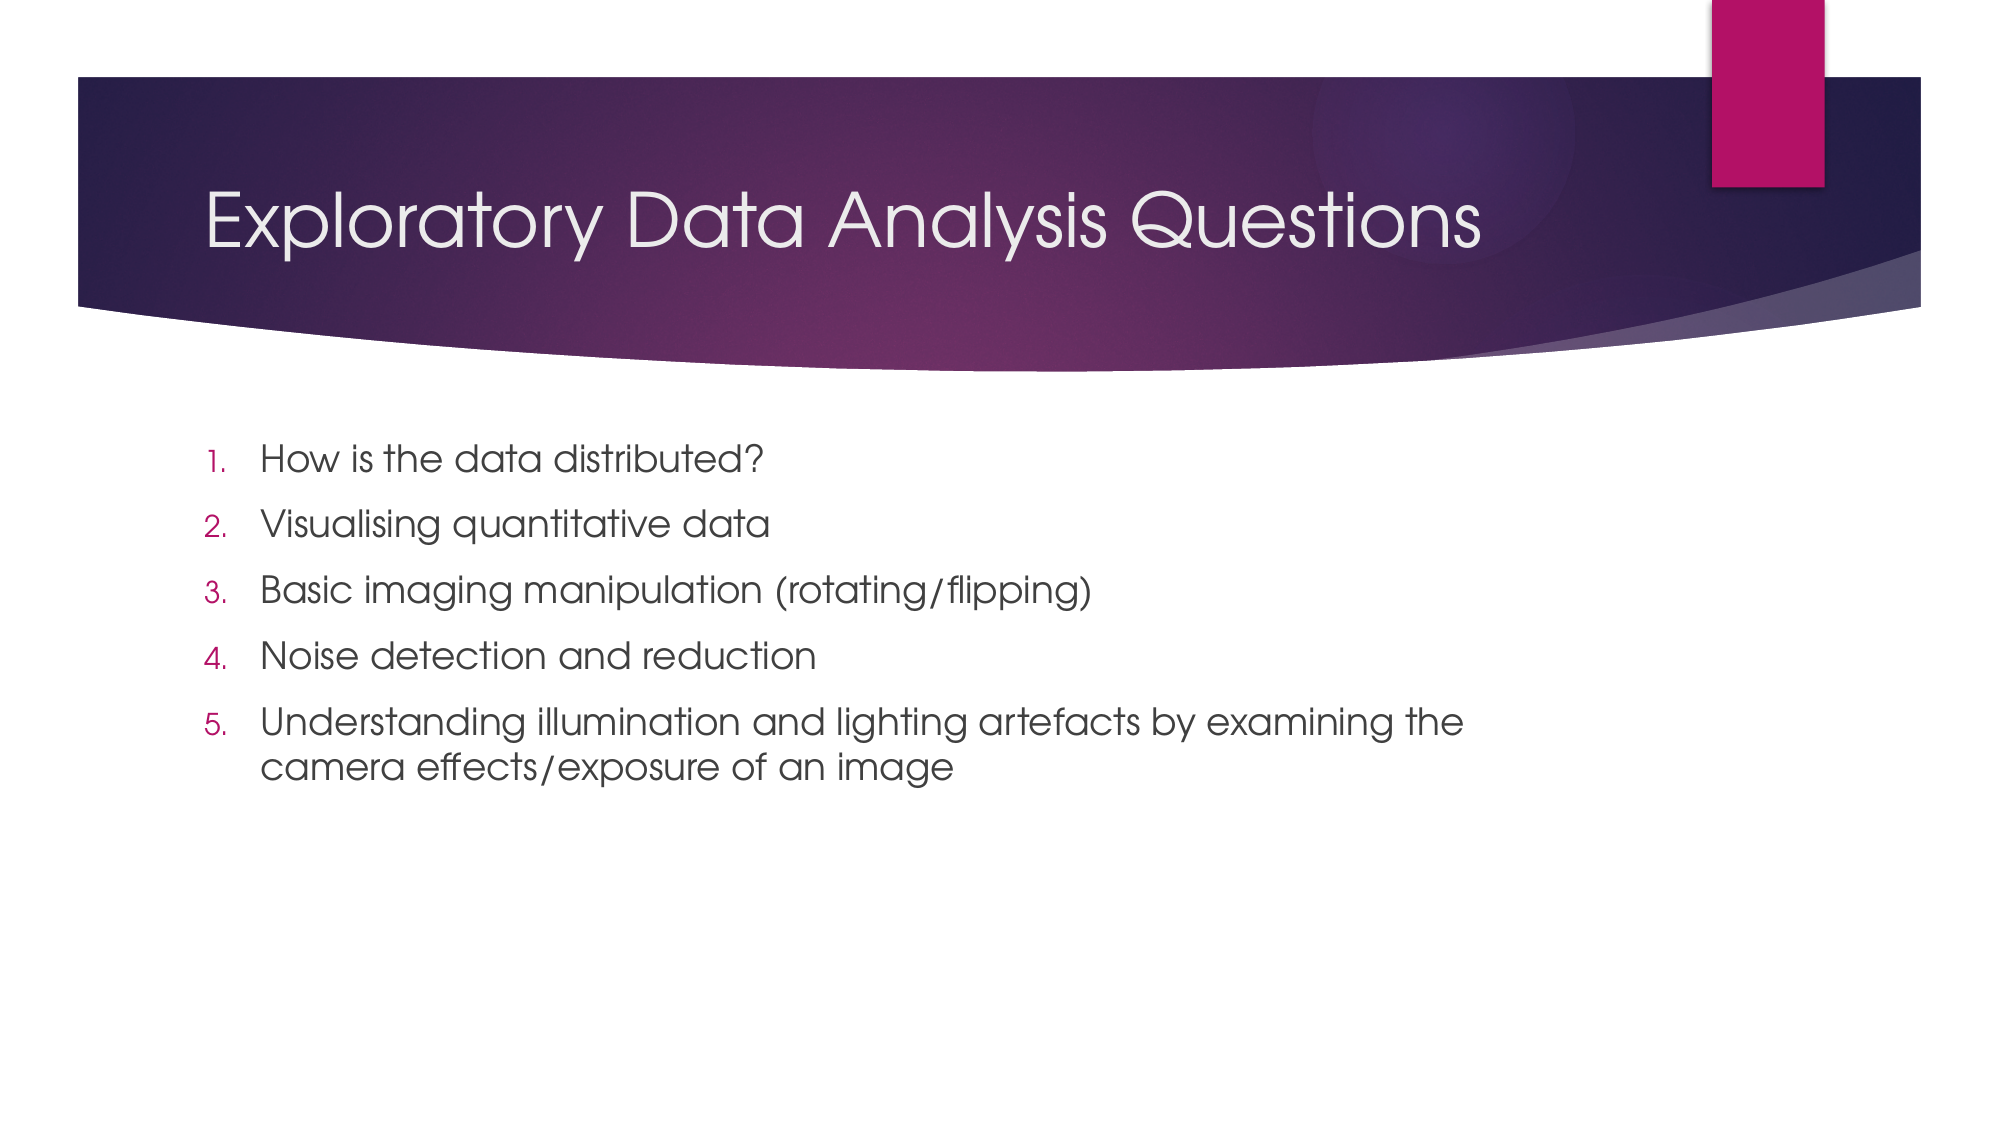

# Exploratory Data Analysis Questions
How is the data distributed?
Visualising quantitative data
Basic imaging manipulation (rotating/flipping)
Noise detection and reduction
Understanding illumination and lighting artefacts by examining the camera effects/exposure of an image